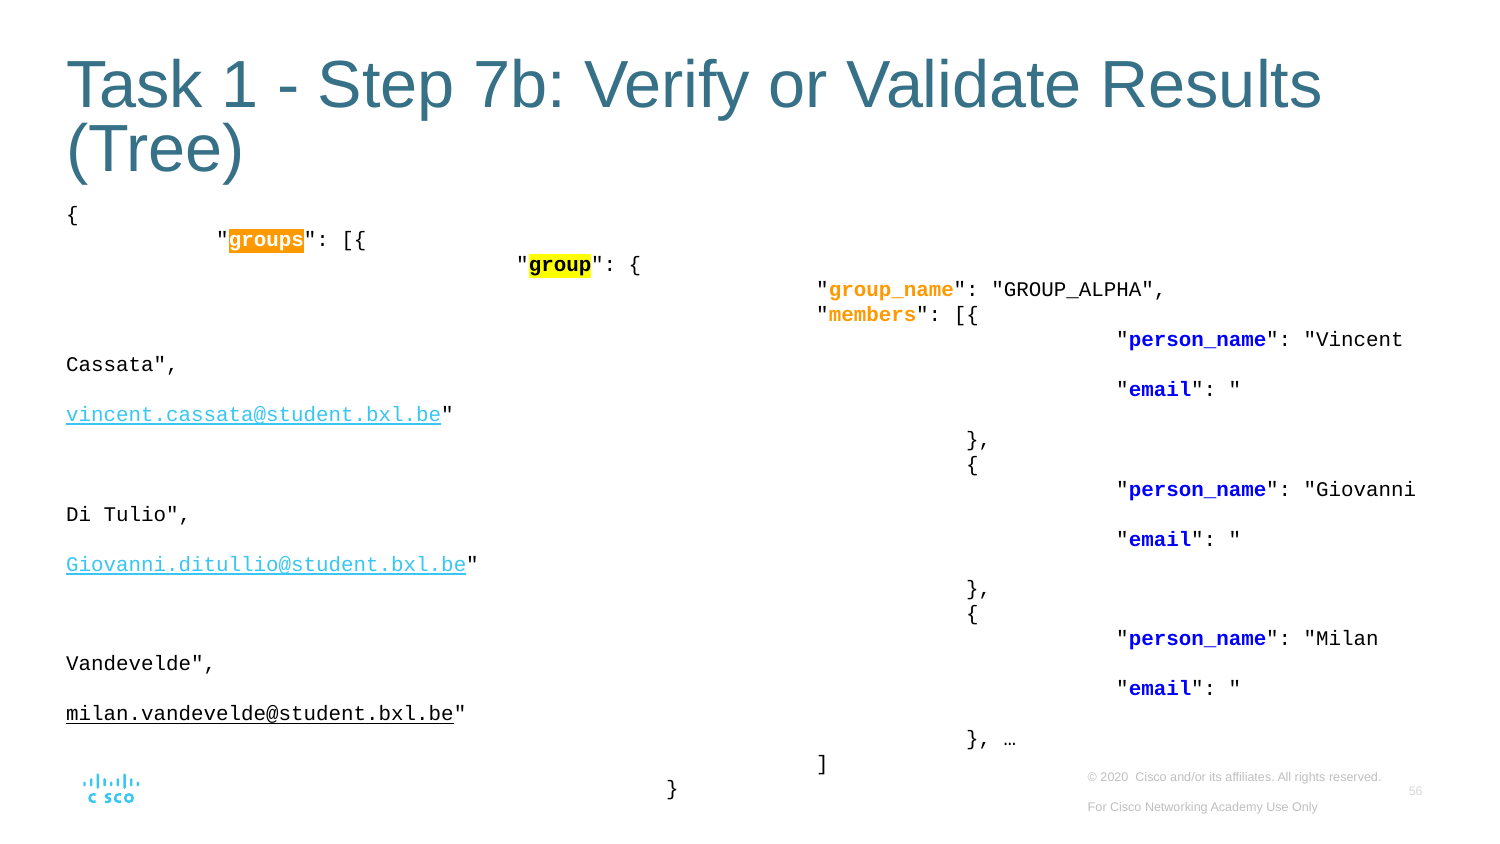

# Task 1 - Step 7b: Verify or Validate Results (Tree)
{
	"groups": [{
			"group": {
					"group_name": "GROUP_ALPHA",
					"members": [{
							"person_name": "Vincent Cassata",
							"email": "vincent.cassata@student.bxl.be"
						},
						{
							"person_name": "Giovanni Di Tulio",
							"email": "Giovanni.ditullio@student.bxl.be"
						},
						{
							"person_name": "Milan Vandevelde",
							"email": "milan.vandevelde@student.bxl.be"
						}, …
					]
				}